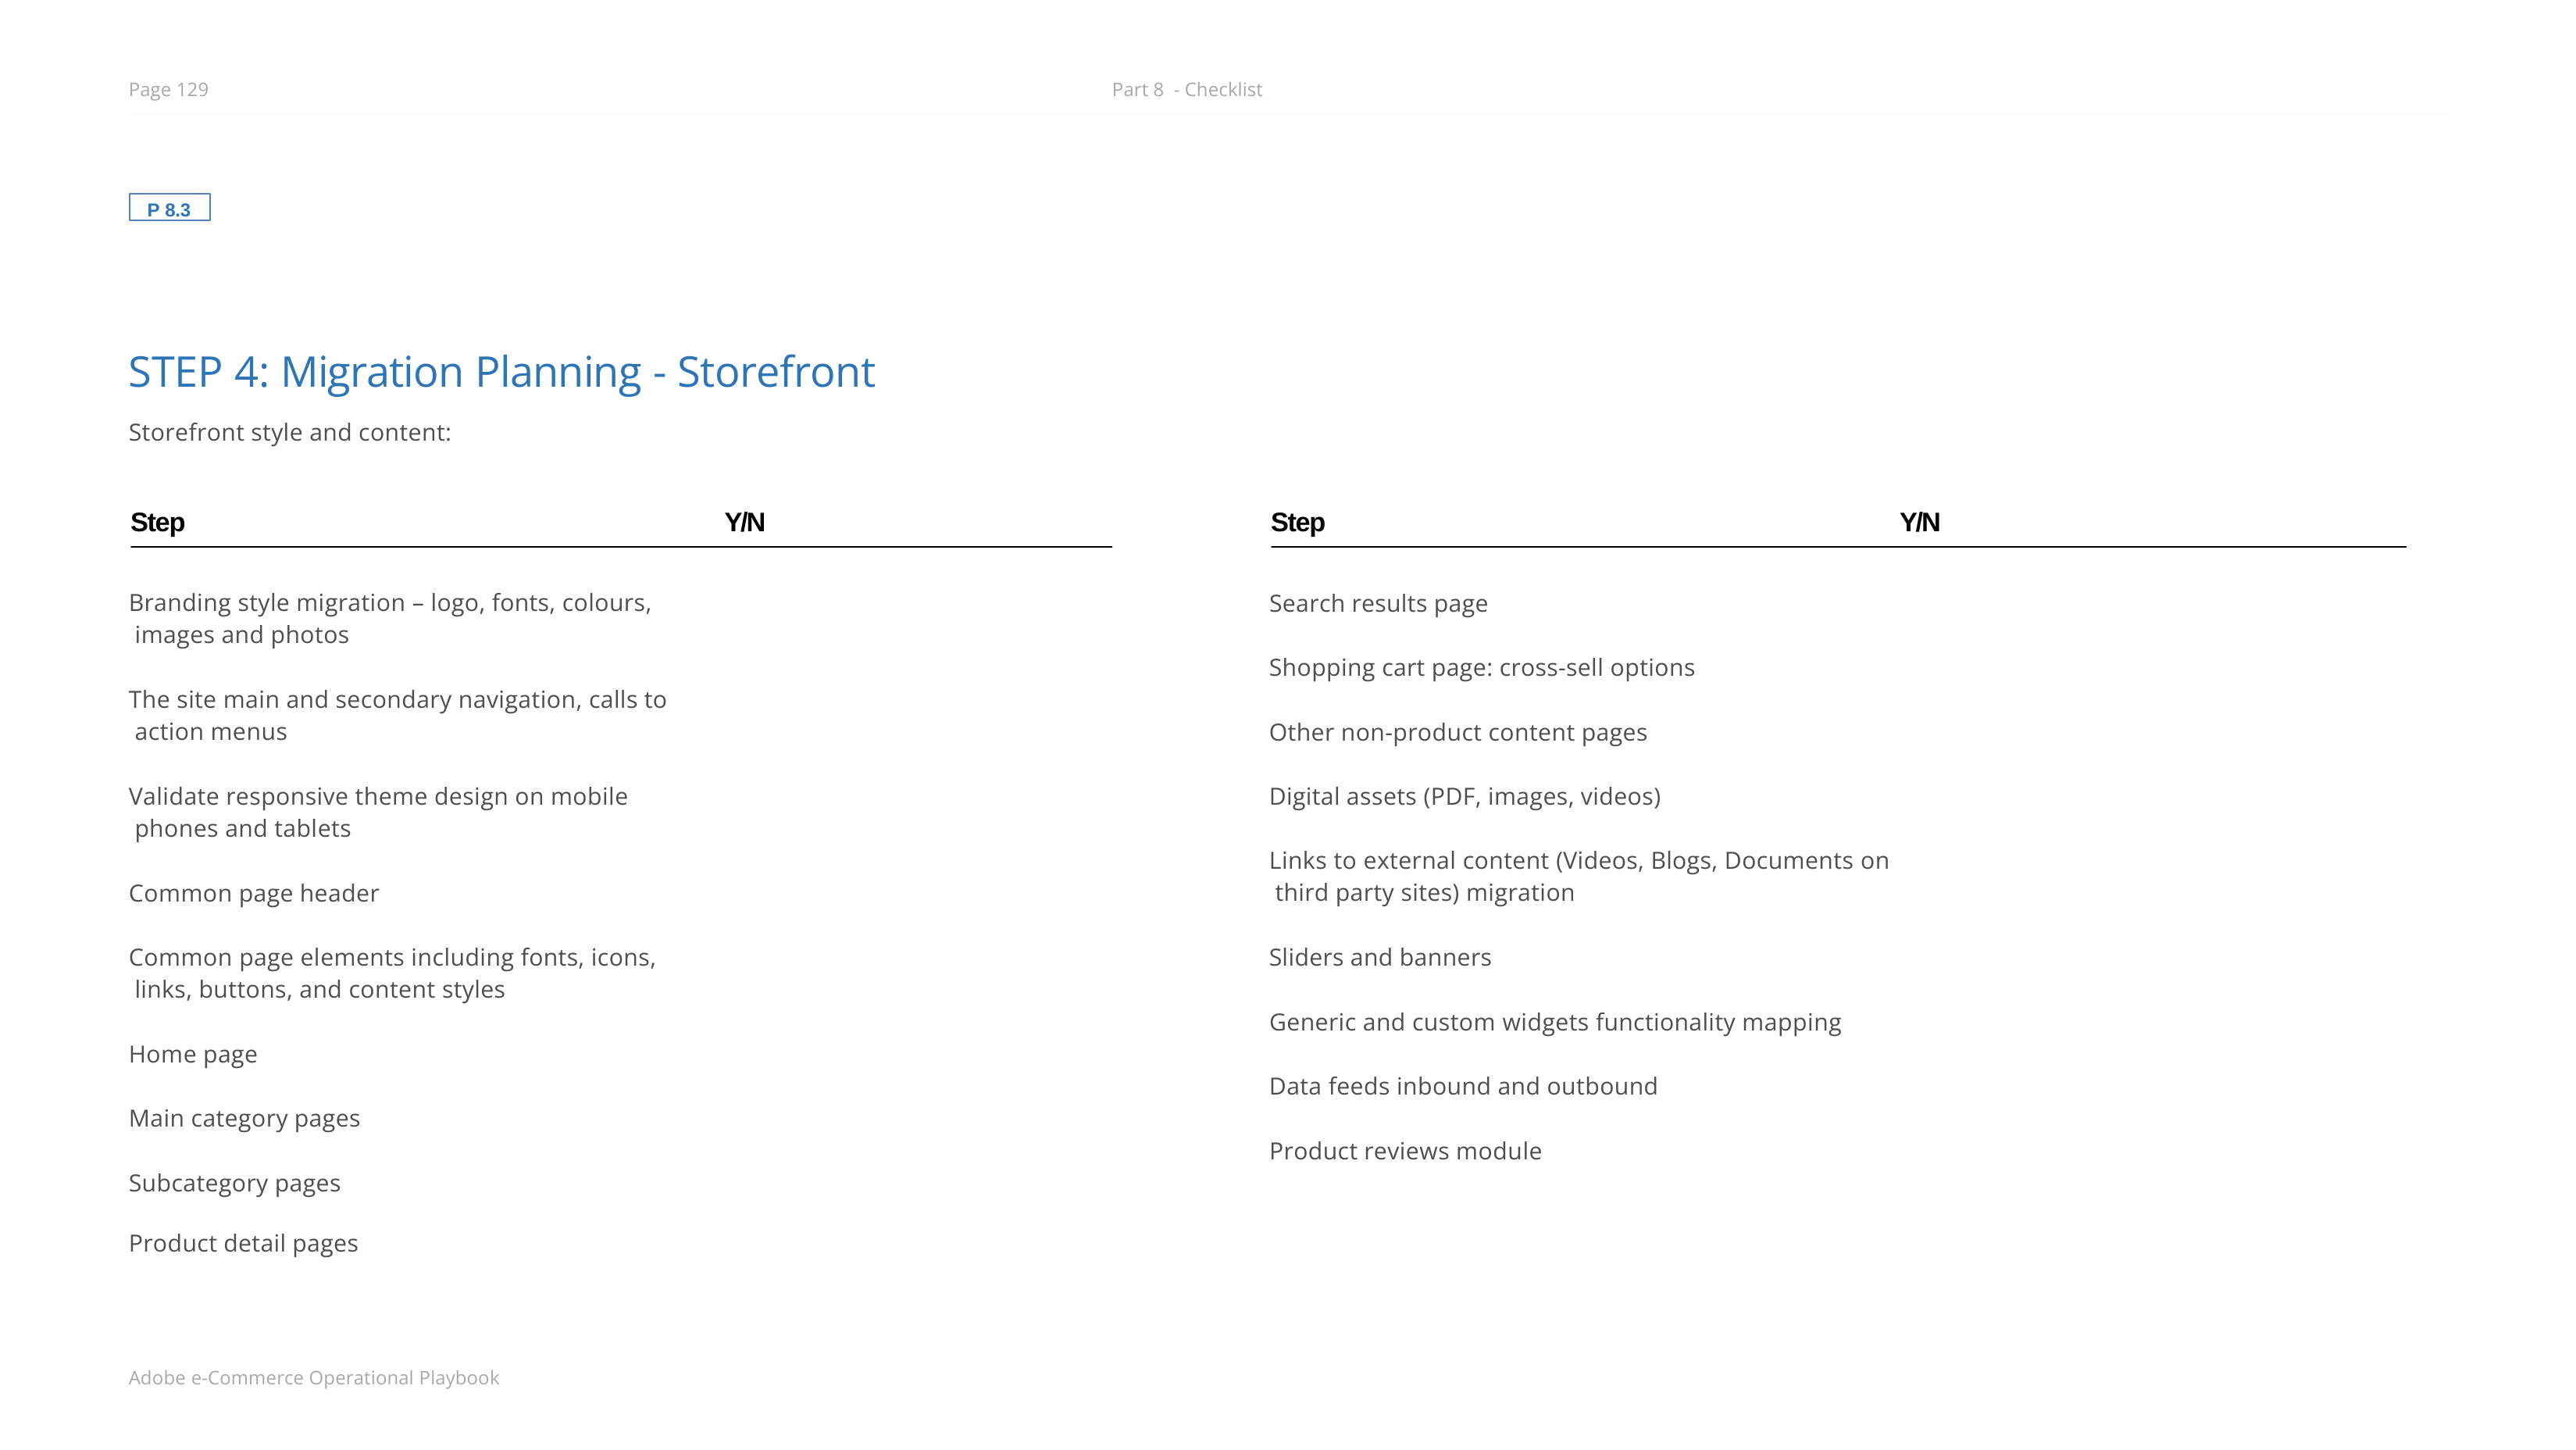

Page 129
Part 8  - Checklist
P 8.3
STEP 4: Migration Planning - Storefront
Storefront style and content:
Step
Y/N
Step
Y/N

Branding style migration – logo, fonts, colours,  images and photos
Search results page
Shopping cart page: cross-sell options
The site main and secondary navigation, calls to  action menus
Other non-product content pages
Validate responsive theme design on mobile  phones and tablets
Digital assets (PDF, images, videos)
Links to external content (Videos, Blogs, Documents on  third party sites) migration
Common page header
Common page elements including fonts, icons,  links, buttons, and content styles
Sliders and banners
Generic and custom widgets functionality mapping
Home page
Data feeds inbound and outbound
Main category pages
Product reviews module
Subcategory pages

Product detail pages
Adobe e-Commerce Operational Playbook